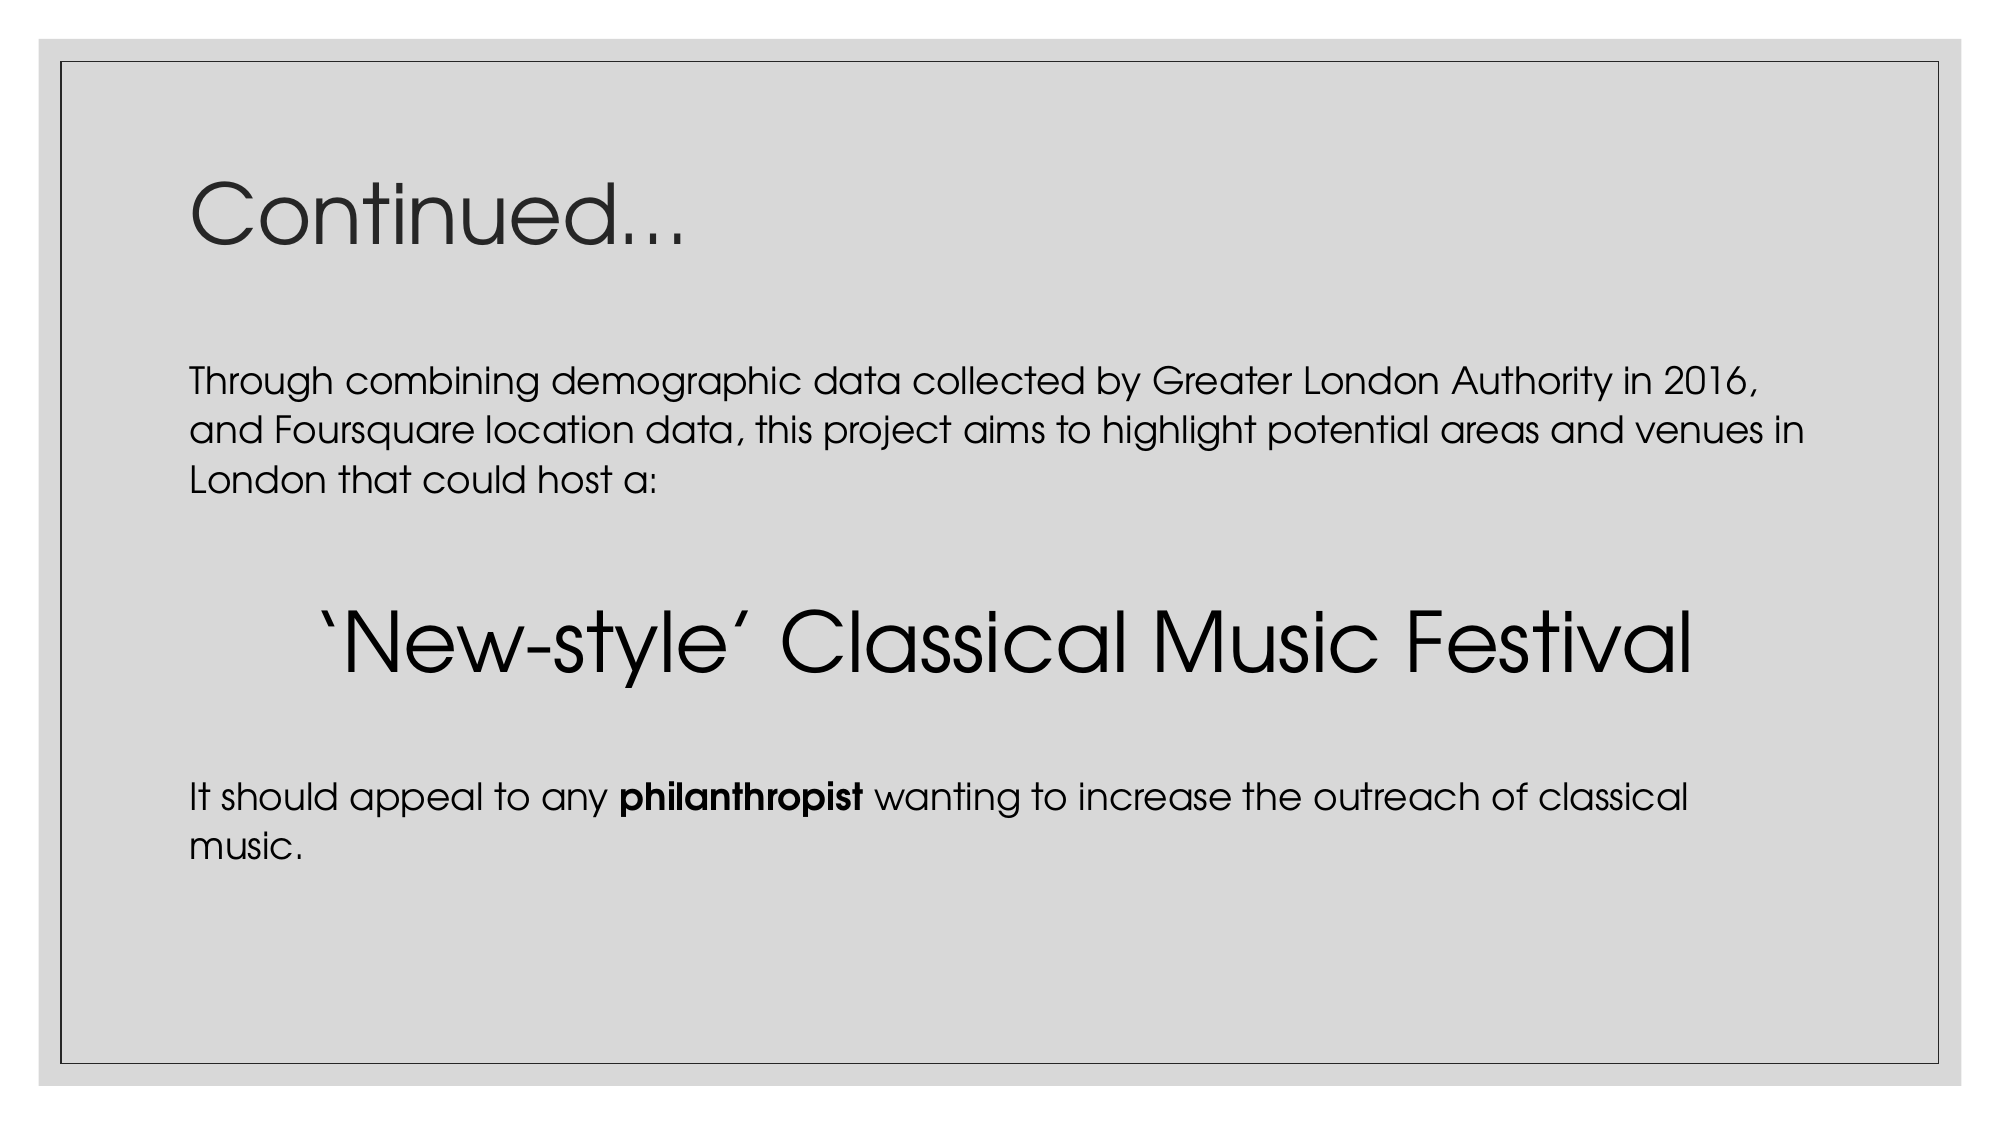

# Continued…
Through combining demographic data collected by Greater London Authority in 2016, and Foursquare location data, this project aims to highlight potential areas and venues in London that could host a:

 ‘New-style’ Classical Music Festival

It should appeal to any philanthropist wanting to increase the outreach of classical music.